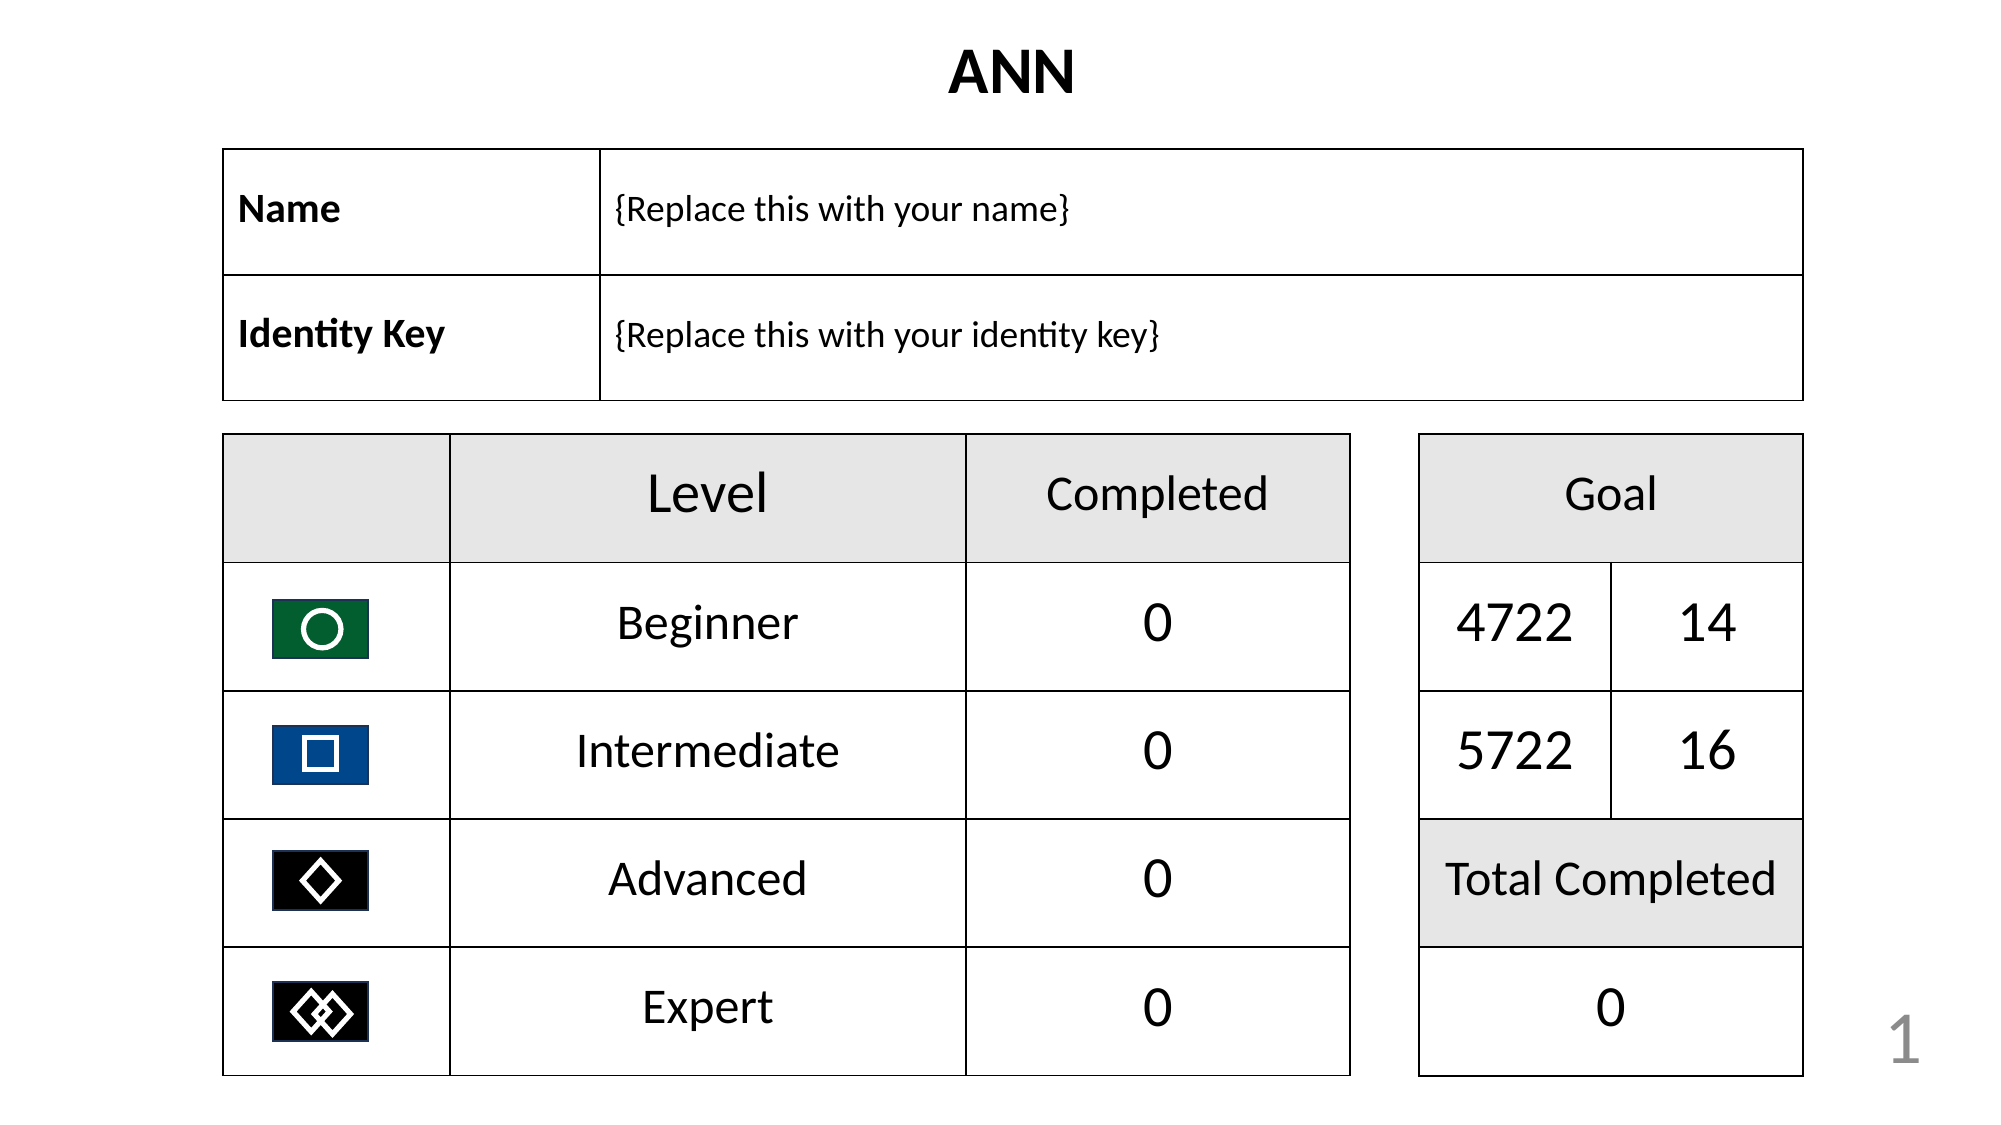

ANN
| Name | {Replace this with your name} |
| --- | --- |
| Identity Key | {Replace this with your identity key} |
|  | Level | Completed |
| --- | --- | --- |
|  | Beginner | 0 |
|  | Intermediate | 0 |
|  | Advanced | 0 |
|  | Expert | 0 |
| Goal |  |
| --- | --- |
| 4722 | 14 |
| 5722 | 16 |

| Total Completed |
| --- |
| 0 |

1